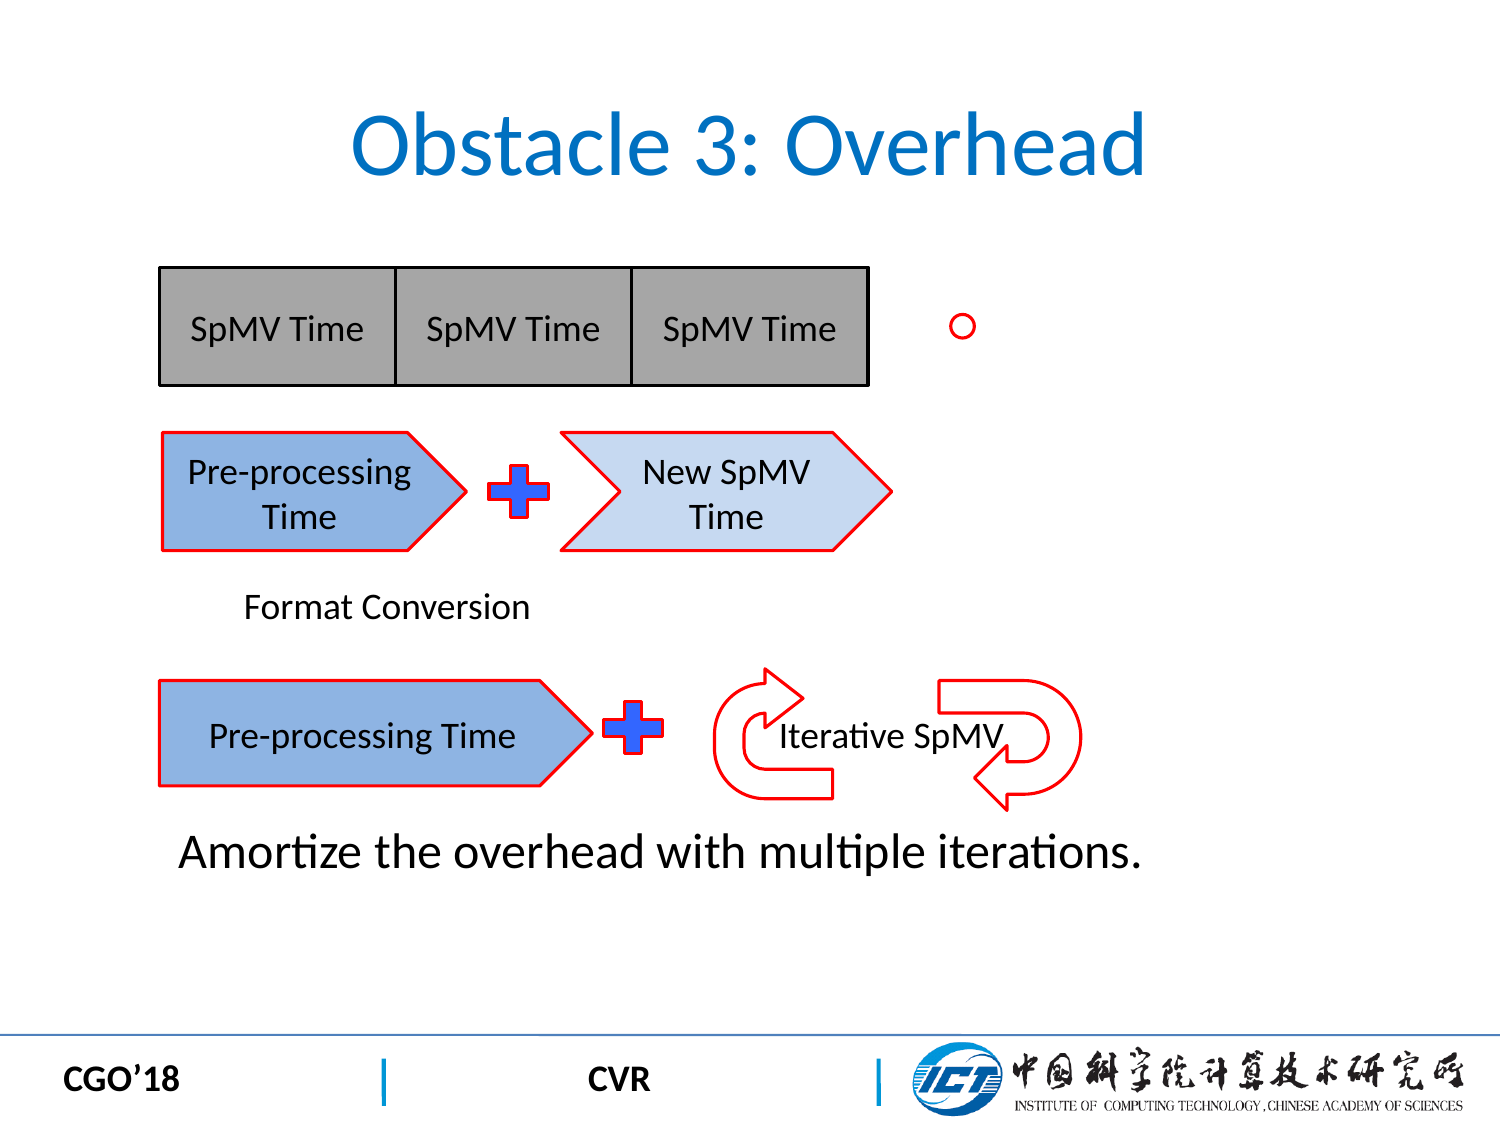

# Obstacle 3: Overhead
SpMV Time
SpMV Time
SpMV Time

Pre-processing Time
New SpMV Time

Format Conversion

Pre-processing Time

Iterative SpMV
Amortize the overhead with multiple iterations.